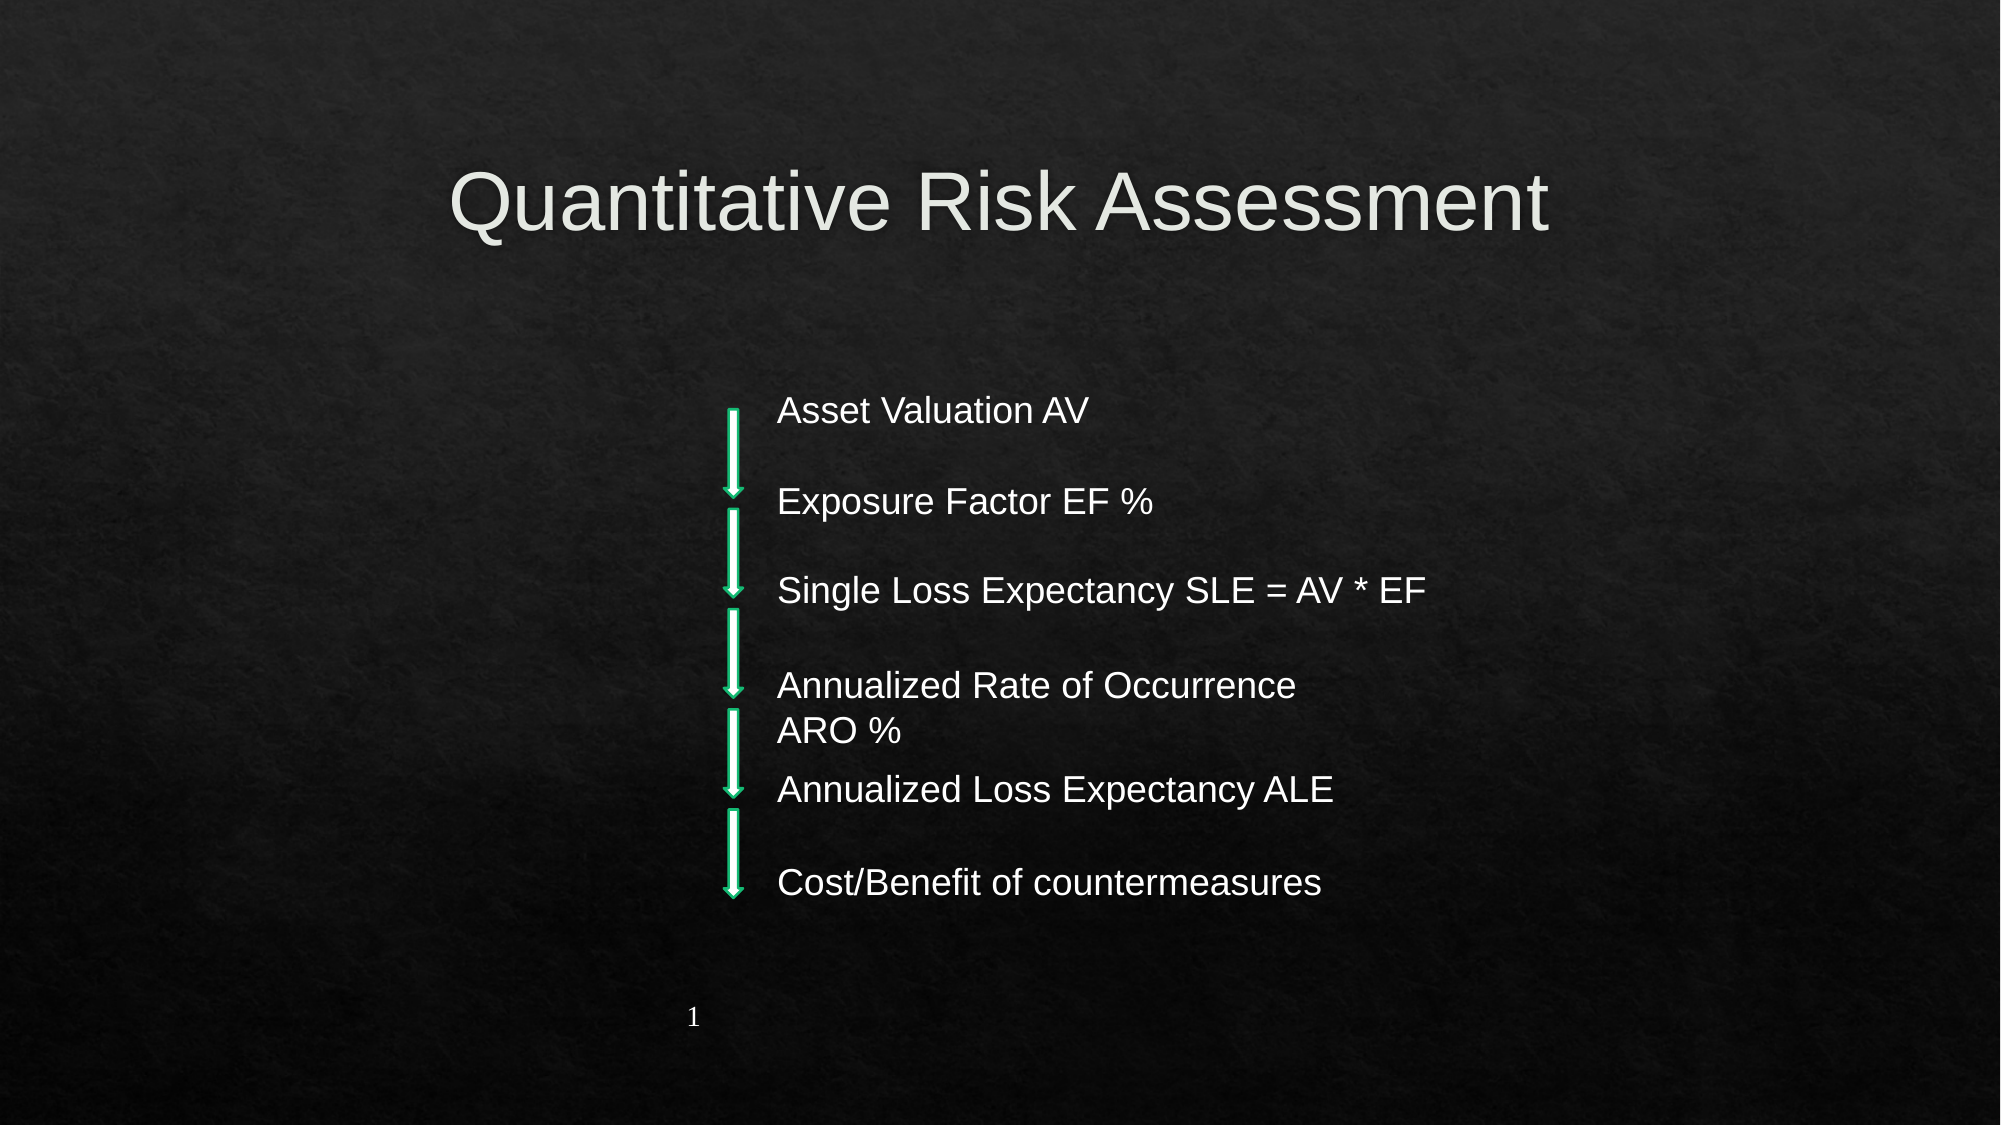

# Quantitative Risk Assessment
Asset Valuation AV

Exposure Factor EF %

Single Loss Expectancy SLE = AV * EF

Annualized Rate of Occurrence ARO %

Annualized Loss Expectancy ALE

Cost/Benefit of countermeasures
1